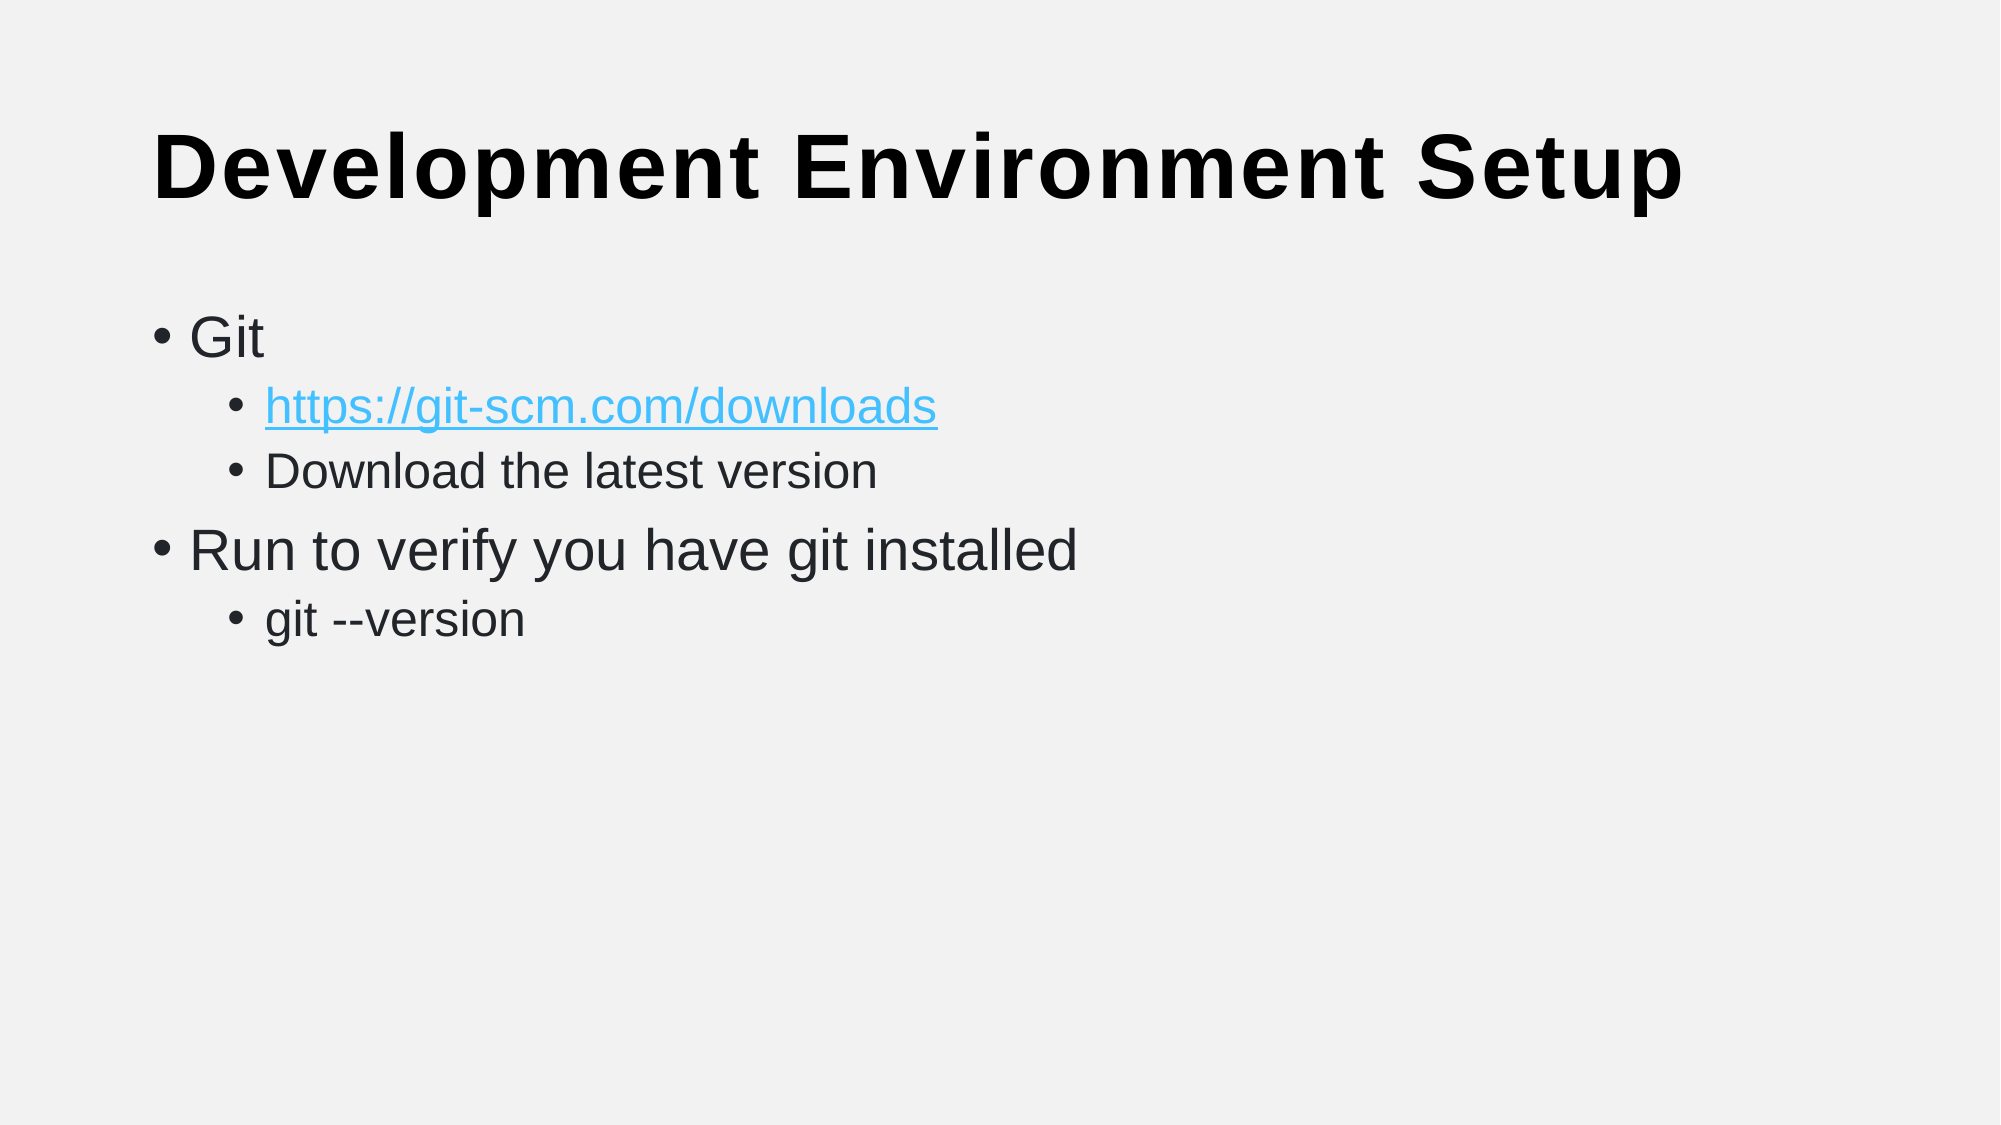

# Development Environment Setup
Git
https://git-scm.com/downloads
Download the latest version
Run to verify you have git installed
git --version